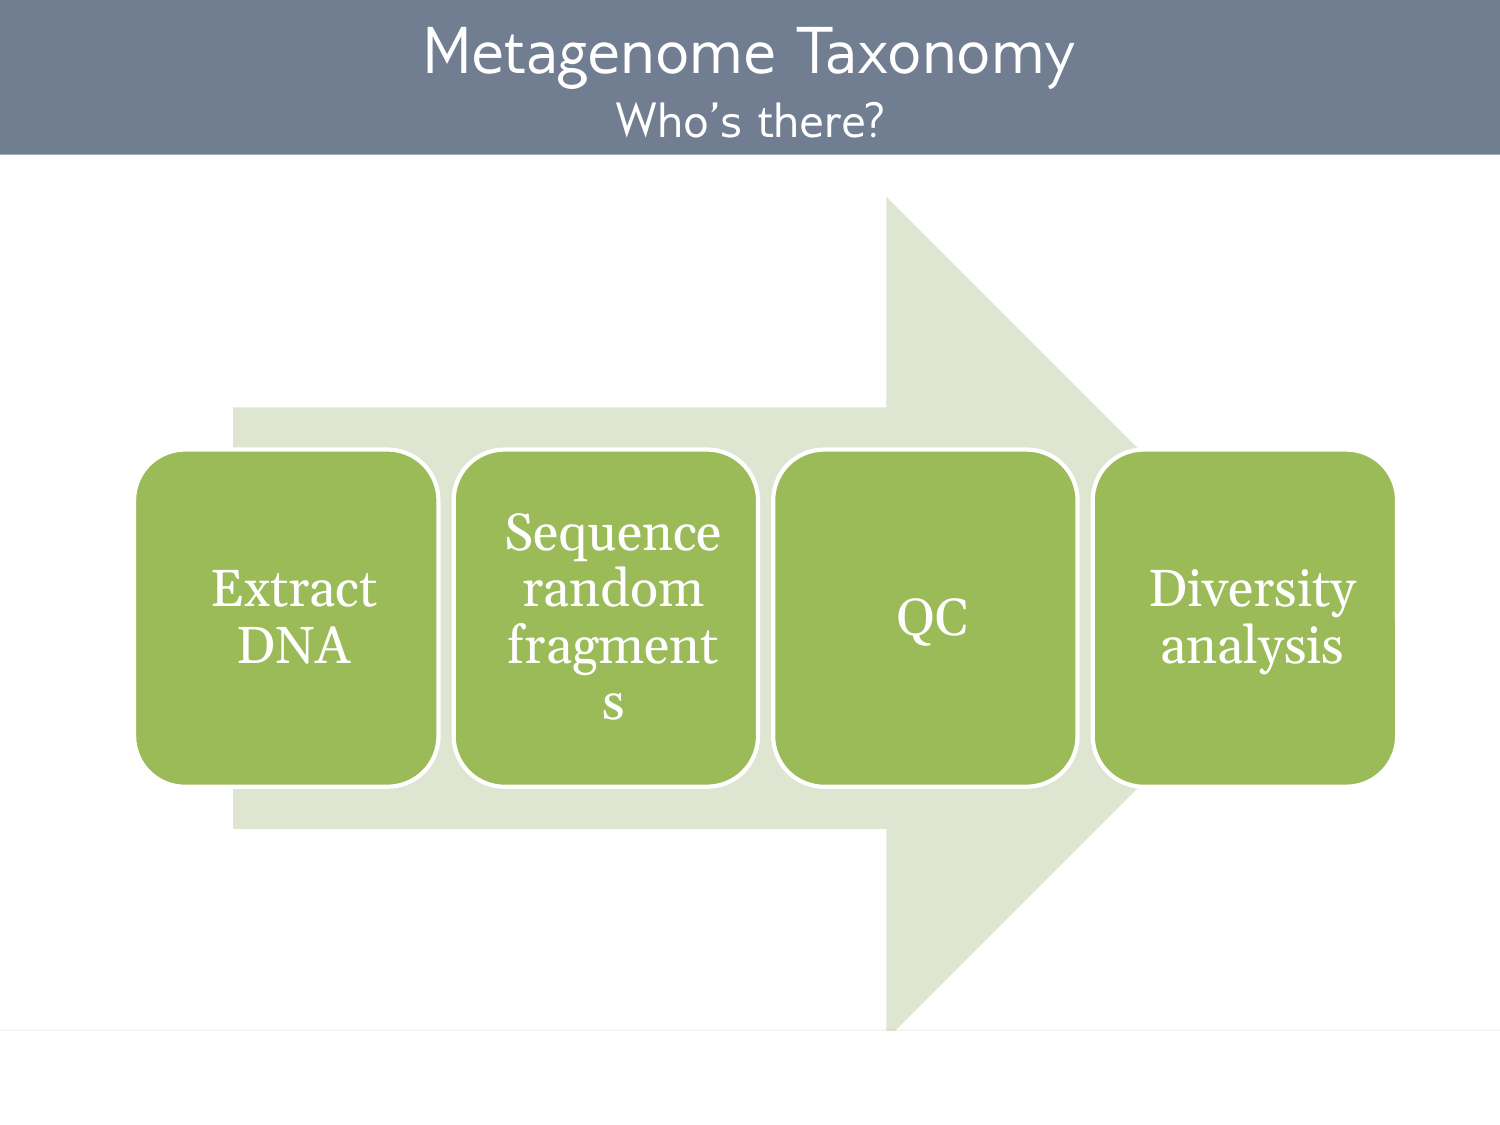

Metagenome Taxonomy
Who’s there?
Extract DNA
Sequence random fragments
QC
Diversity analysis